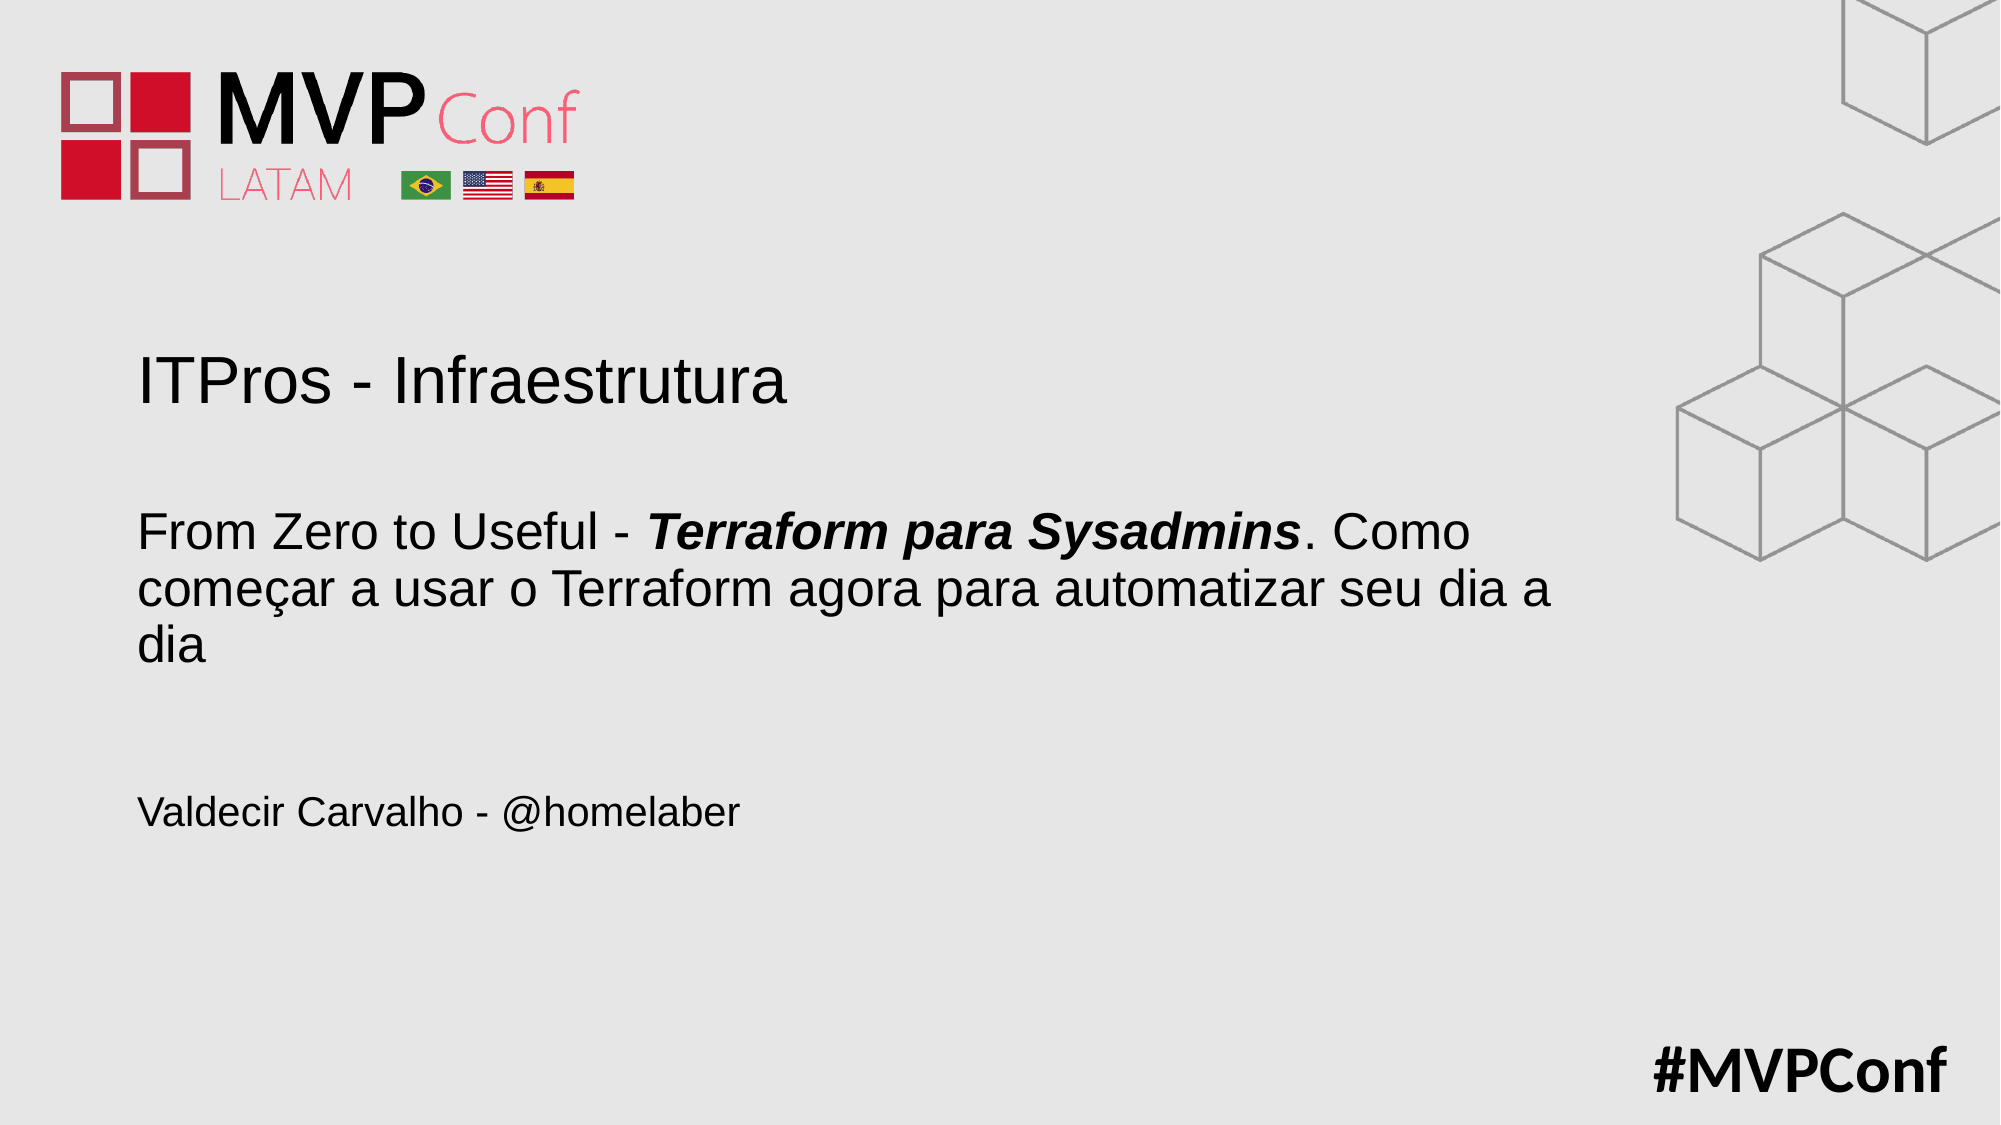

ITPros - Infraestrutura
From Zero to Useful - Terraform para Sysadmins. Como começar a usar o Terraform agora para automatizar seu dia a dia
Valdecir Carvalho - @homelaber